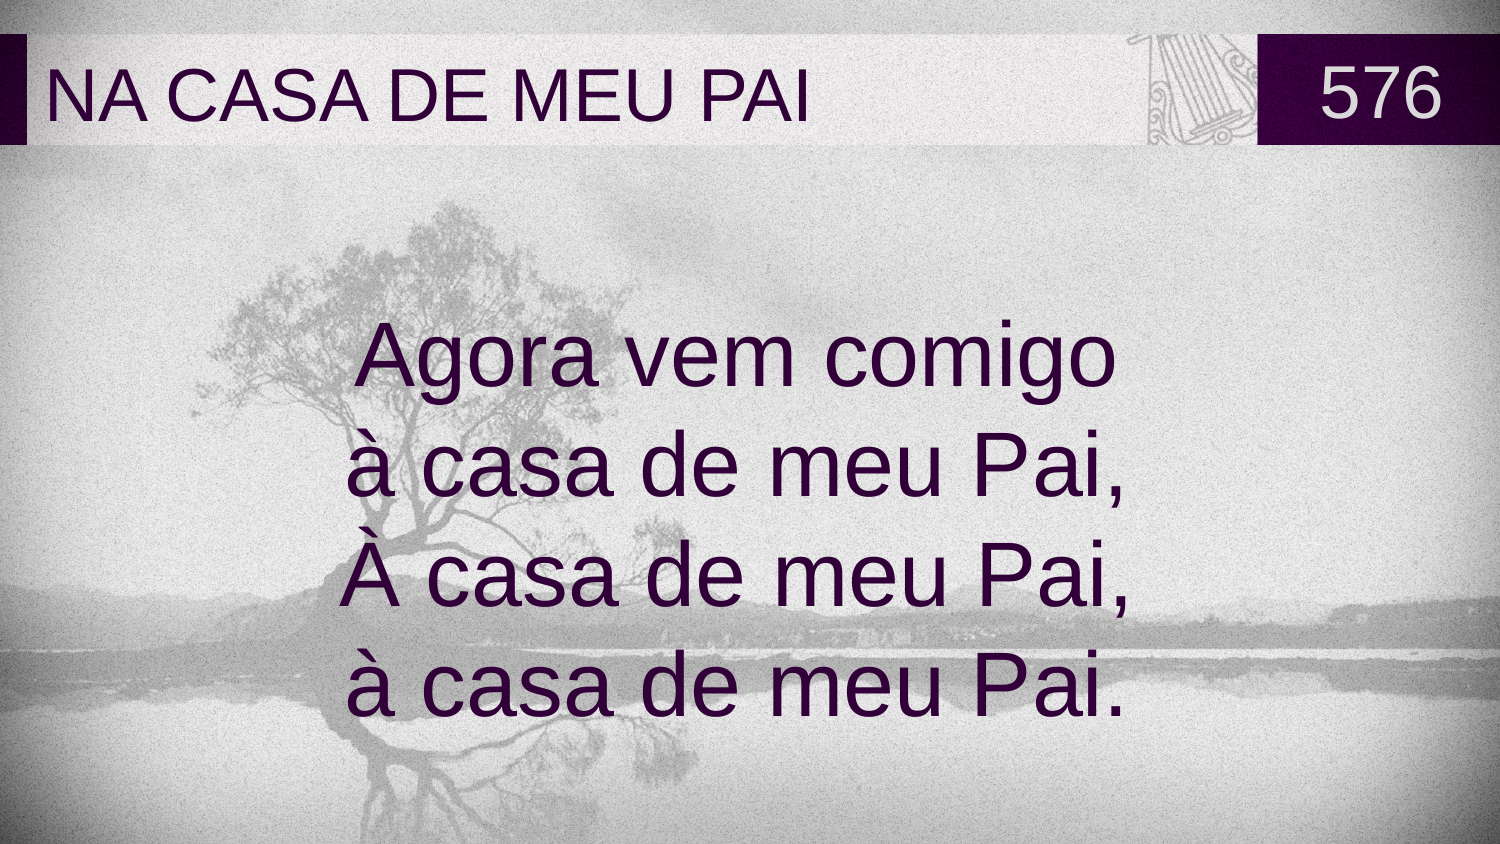

# NA CASA DE MEU PAI
576
Agora vem comigo
à casa de meu Pai,
À casa de meu Pai,
à casa de meu Pai.